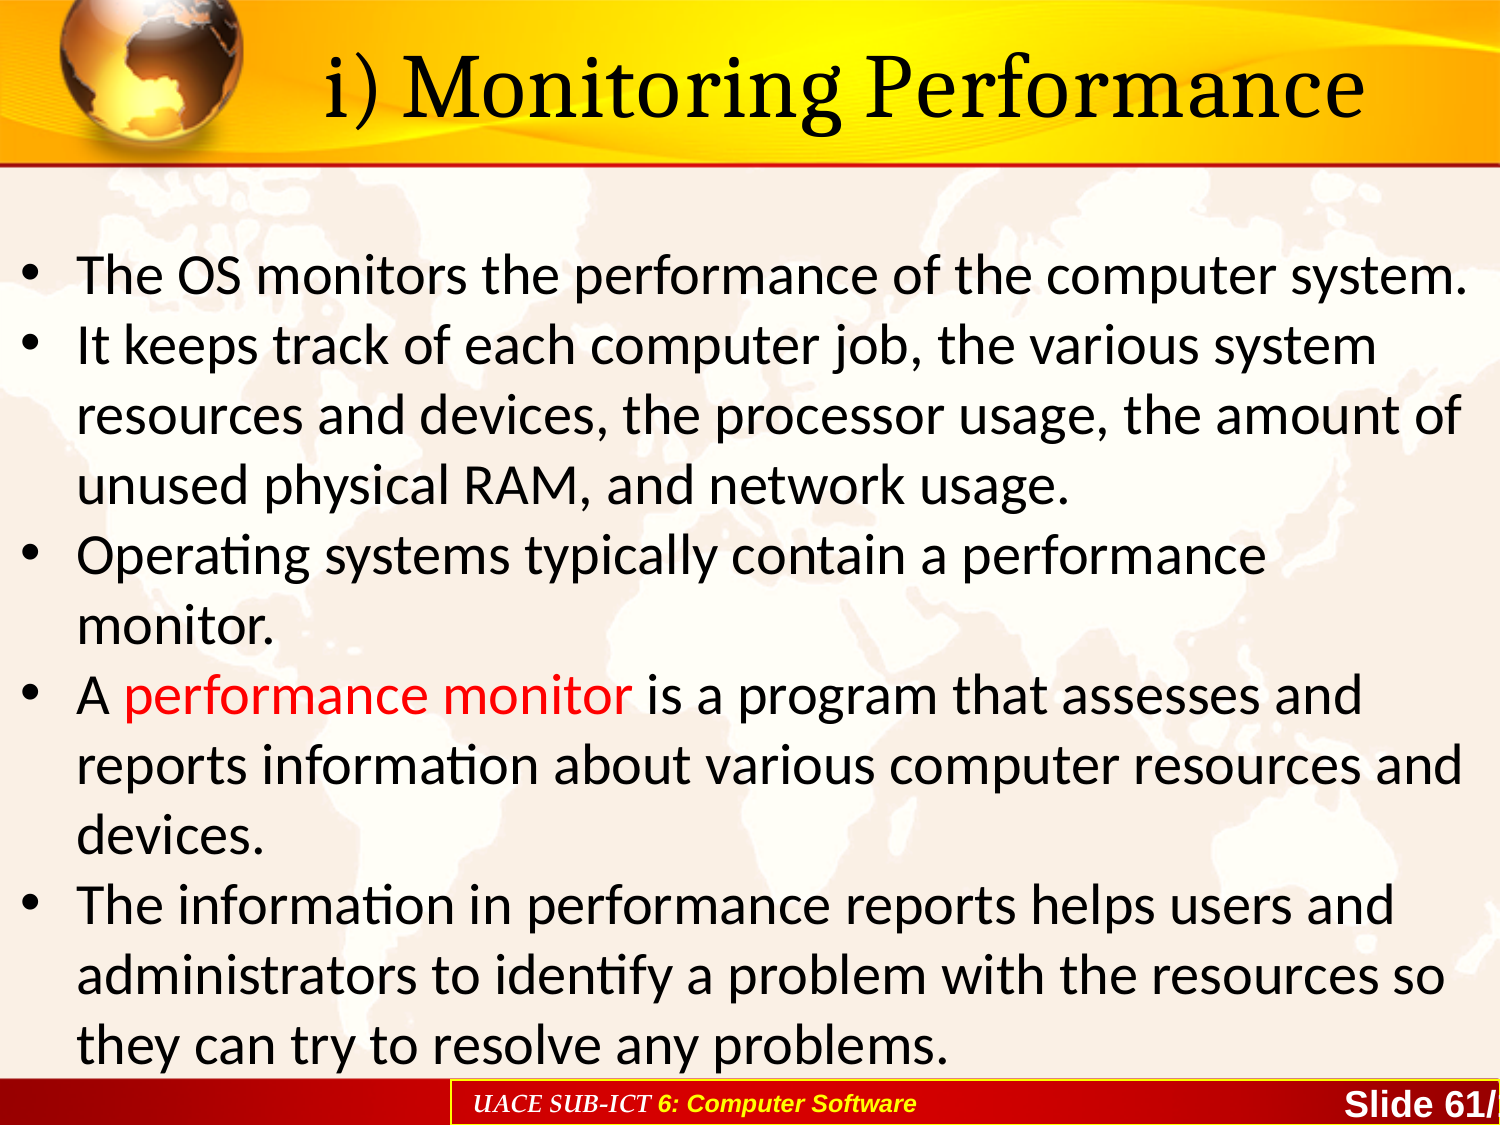

# i) Monitoring Performance
The OS monitors the performance of the computer system.
It keeps track of each computer job, the various system resources and devices, the processor usage, the amount of unused physical RAM, and network usage.
Operating systems typically contain a performance monitor.
A performance monitor is a program that assesses and reports information about various computer resources and devices.
The information in performance reports helps users and administrators to identify a problem with the resources so they can try to resolve any problems.